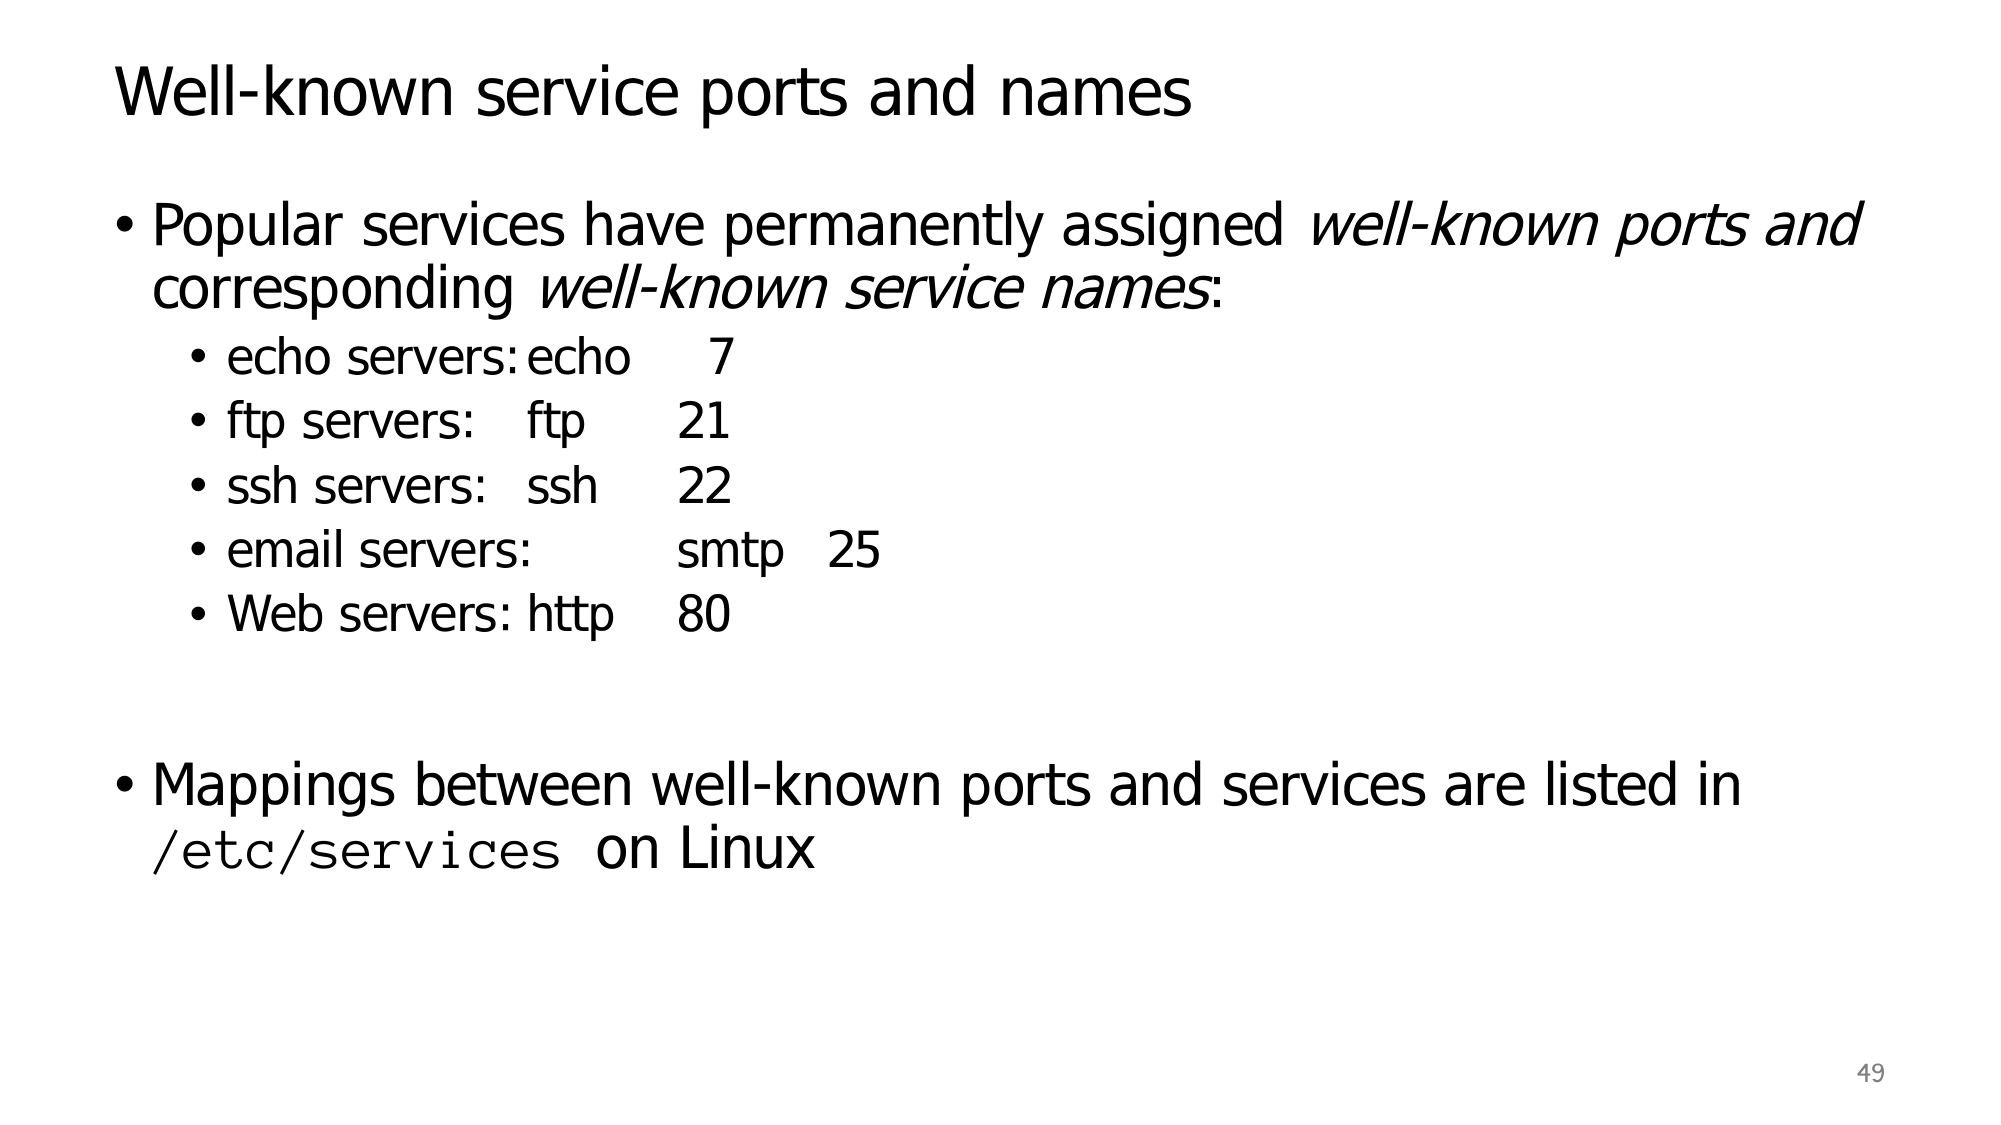

# Well-known service ports and names
Popular services have permanently assigned well-known ports and corresponding well-known service names:
echo servers:	echo  	  7
ftp servers:	ftp 	21
ssh servers:	ssh 	22
email servers:	smtp	25
Web servers:	http 	80

Mappings between well-known ports and services are listed in
/etc/services on Linux

49